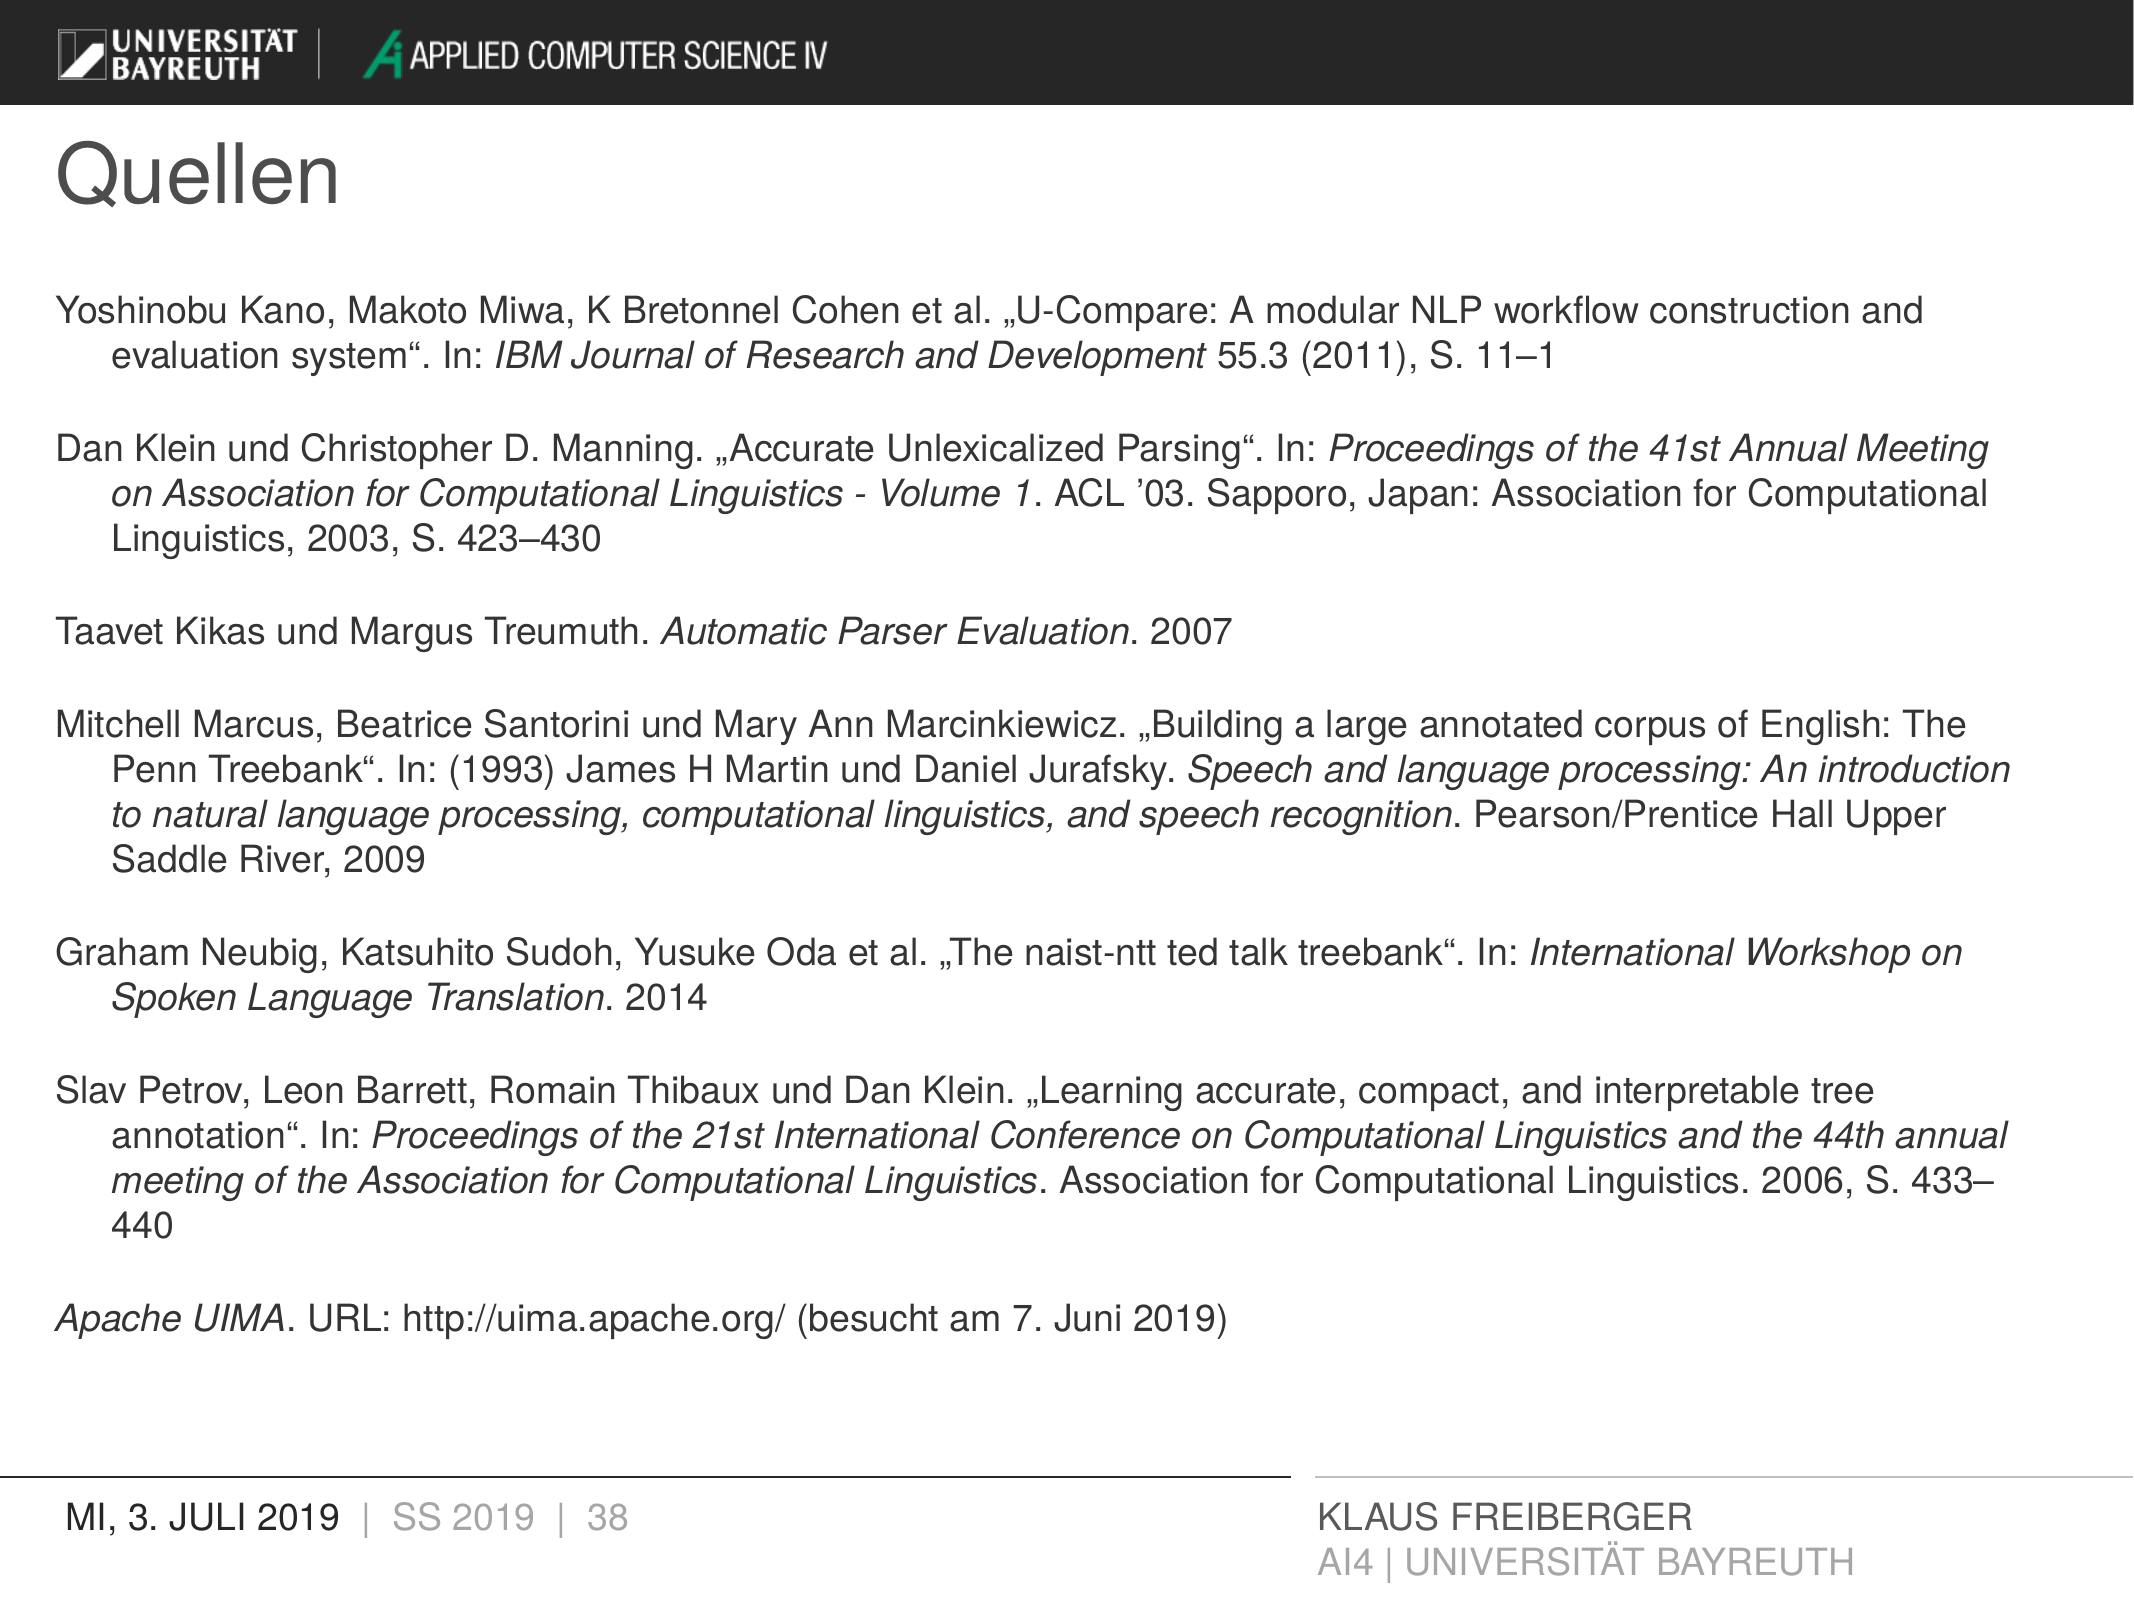

# Quellen
Yoshinobu Kano, Makoto Miwa, K Bretonnel Cohen et al. „U-Compare: A modular NLP workflow construction and evaluation system“. In: IBM Journal of Research and Development 55.3 (2011), S. 11–1
Dan Klein und Christopher D. Manning. „Accurate Unlexicalized Parsing“. In: Proceedings of the 41st Annual Meeting on Association for Computational Linguistics - Volume 1. ACL ’03. Sapporo, Japan: Association for Computational Linguistics, 2003, S. 423–430
Taavet Kikas und Margus Treumuth. Automatic Parser Evaluation. 2007
Mitchell Marcus, Beatrice Santorini und Mary Ann Marcinkiewicz. „Building a large annotated corpus of English: The Penn Treebank“. In: (1993) James H Martin und Daniel Jurafsky. Speech and language processing: An introduction to natural language processing, computational linguistics, and speech recognition. Pearson/Prentice Hall Upper Saddle River, 2009
Graham Neubig, Katsuhito Sudoh, Yusuke Oda et al. „The naist-ntt ted talk treebank“. In: International Workshop on Spoken Language Translation. 2014
Slav Petrov, Leon Barrett, Romain Thibaux und Dan Klein. „Learning accurate, compact, and interpretable tree annotation“. In: Proceedings of the 21st International Conference on Computational Linguistics and the 44th annual meeting of the Association for Computational Linguistics. Association for Computational Linguistics. 2006, S. 433–440
Apache UIMA. URL: http://uima.apache.org/ (besucht am 7. Juni 2019)